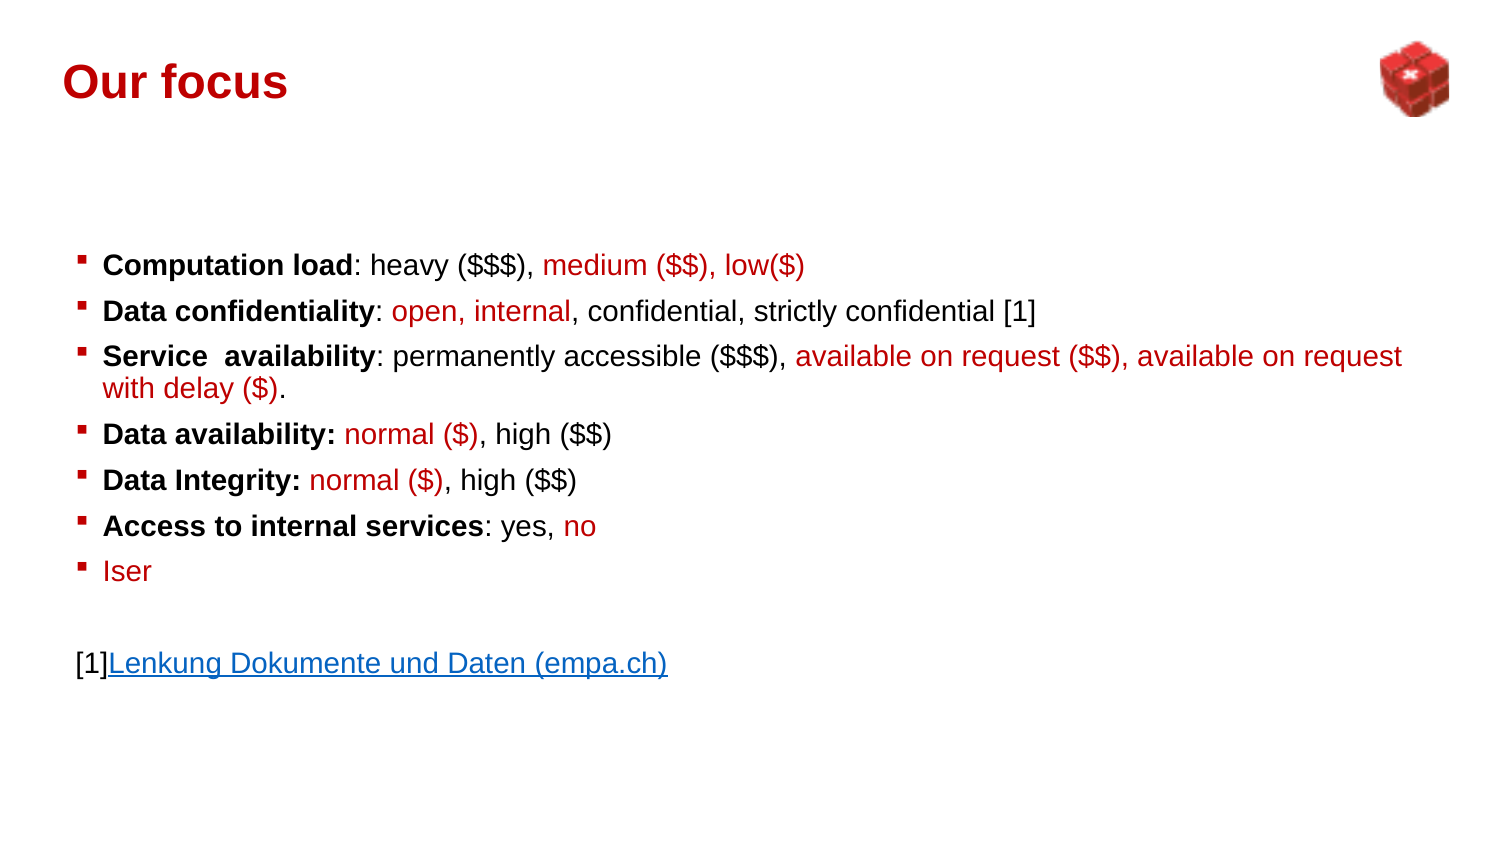

# Our focus
Computation load: heavy ($$$), medium ($$), low($)
Data confidentiality: open, internal, confidential, strictly confidential [1]
Service  availability: permanently accessible ($$$), available on request ($$), available on request with delay ($).
Data availability: normal ($), high ($$)
Data Integrity: normal ($), high ($$)
Access to internal services: yes, no
Iser

[1]Lenkung Dokumente und Daten (empa.ch)